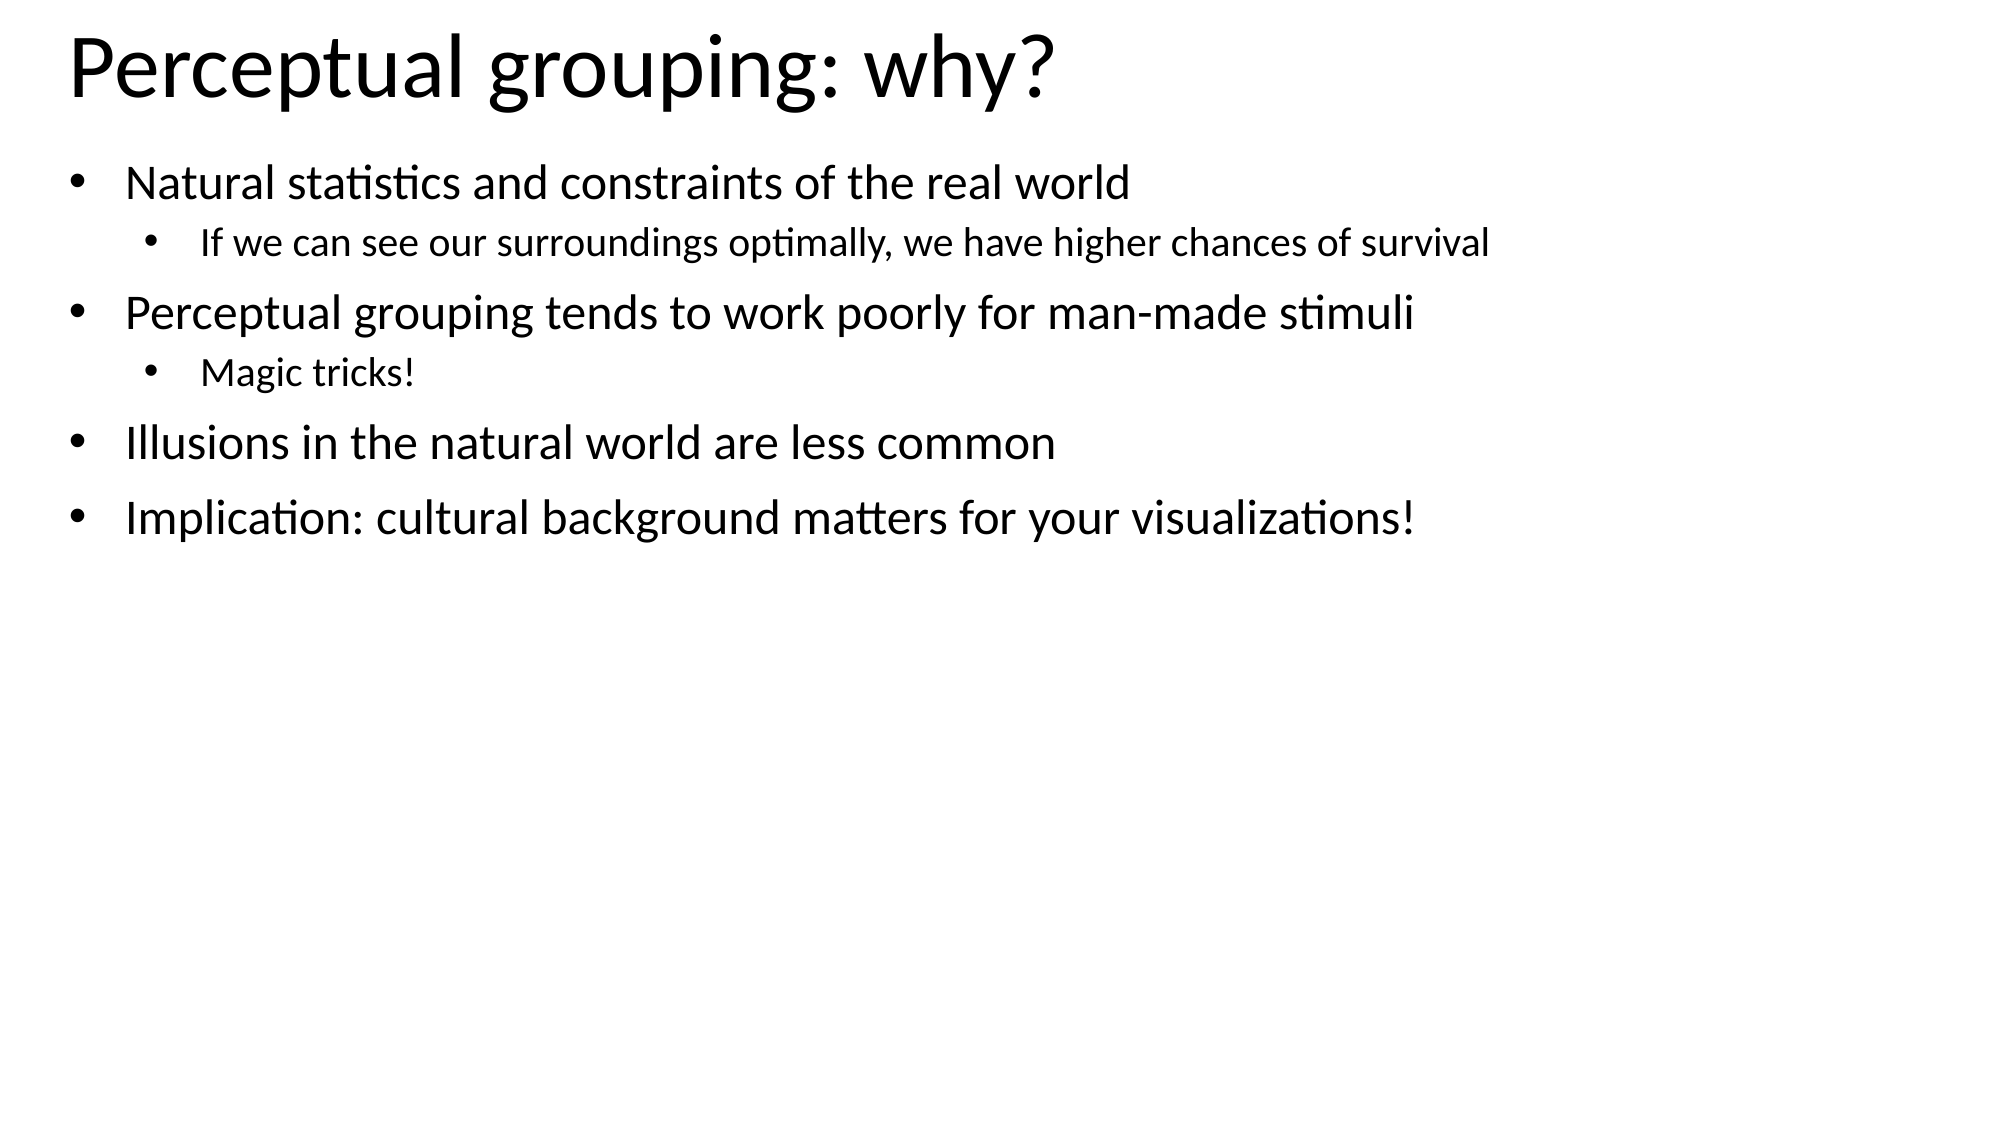

Perceptual grouping: why?
Natural statistics and constraints of the real world
If we can see our surroundings optimally, we have higher chances of survival
Perceptual grouping tends to work poorly for man-made stimuli
Magic tricks!
Illusions in the natural world are less common
Implication: cultural background matters for your visualizations!